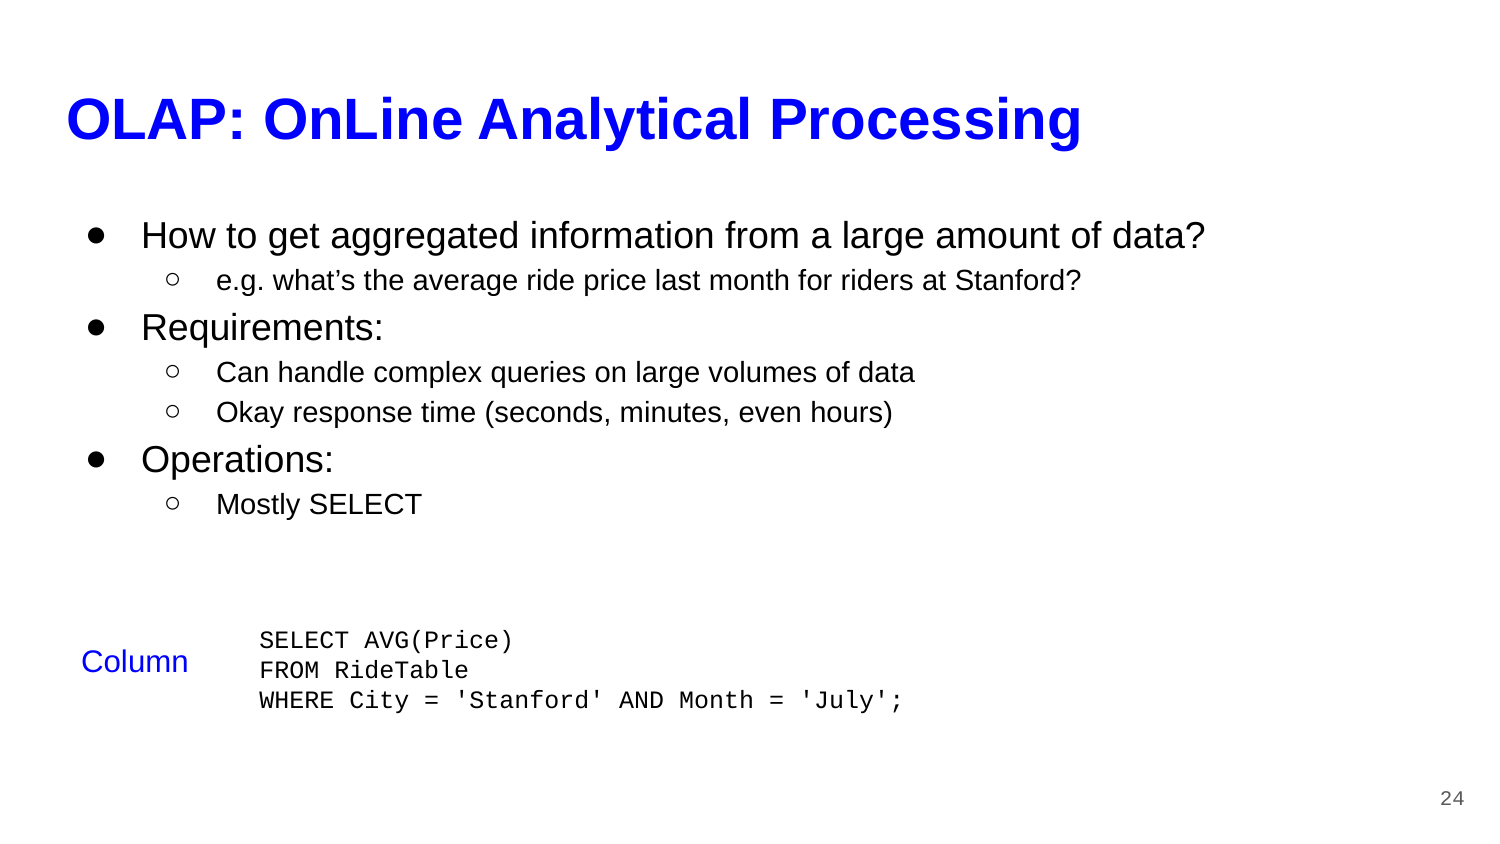

# OLAP: OnLine Analytical Processing
How to get aggregated information from a large amount of data?
e.g. what’s the average ride price last month for riders at Stanford?
Requirements:
Can handle complex queries on large volumes of data
Okay response time (seconds, minutes, even hours)
Operations:
Mostly SELECT
SELECT AVG(Price)
FROM RideTable
WHERE City = 'Stanford' AND Month = 'July';
Column
24